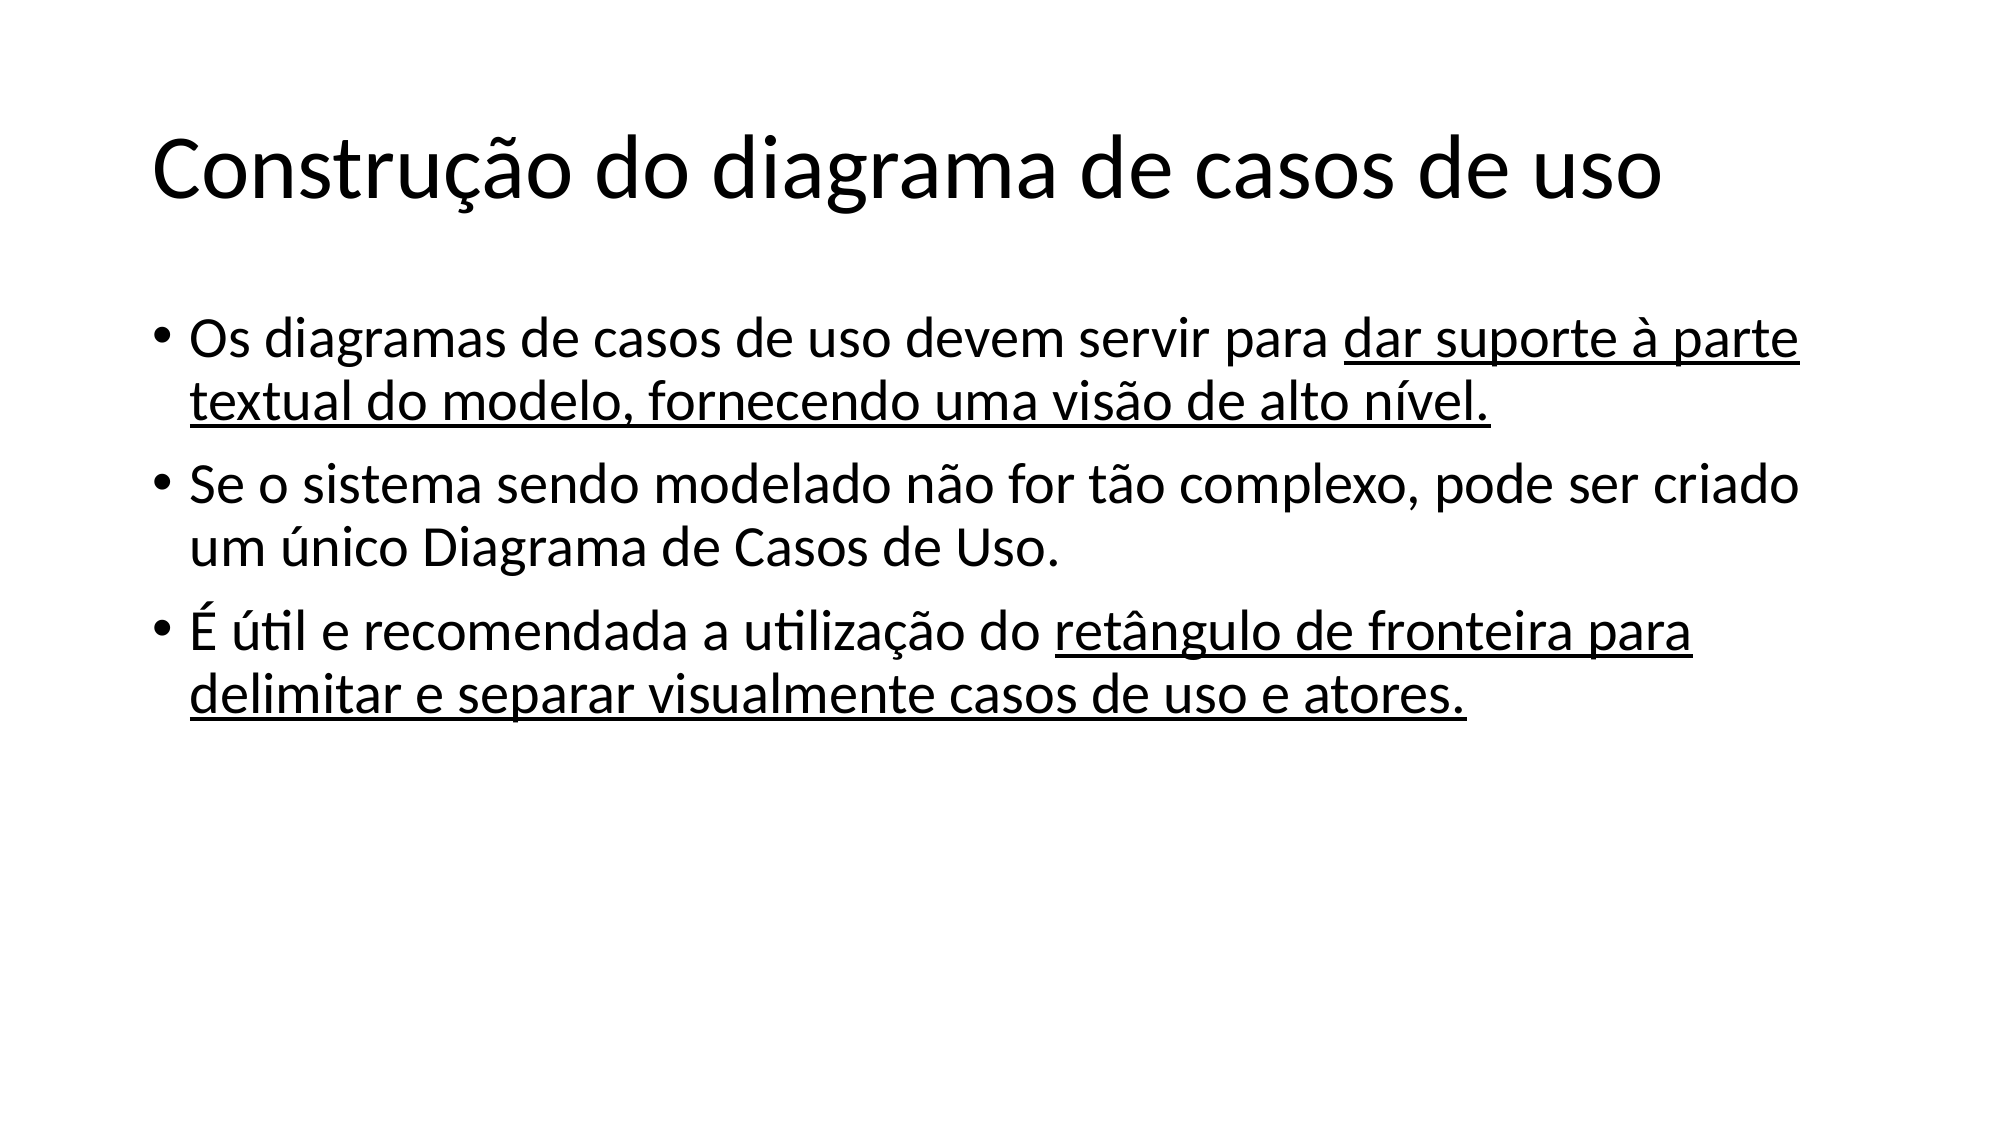

# Construção do diagrama de casos de uso
Os diagramas de casos de uso devem servir para dar suporte à parte textual do modelo, fornecendo uma visão de alto nível.
Se o sistema sendo modelado não for tão complexo, pode ser criado um único Diagrama de Casos de Uso.
É útil e recomendada a utilização do retângulo de fronteira para delimitar e separar visualmente casos de uso e atores.